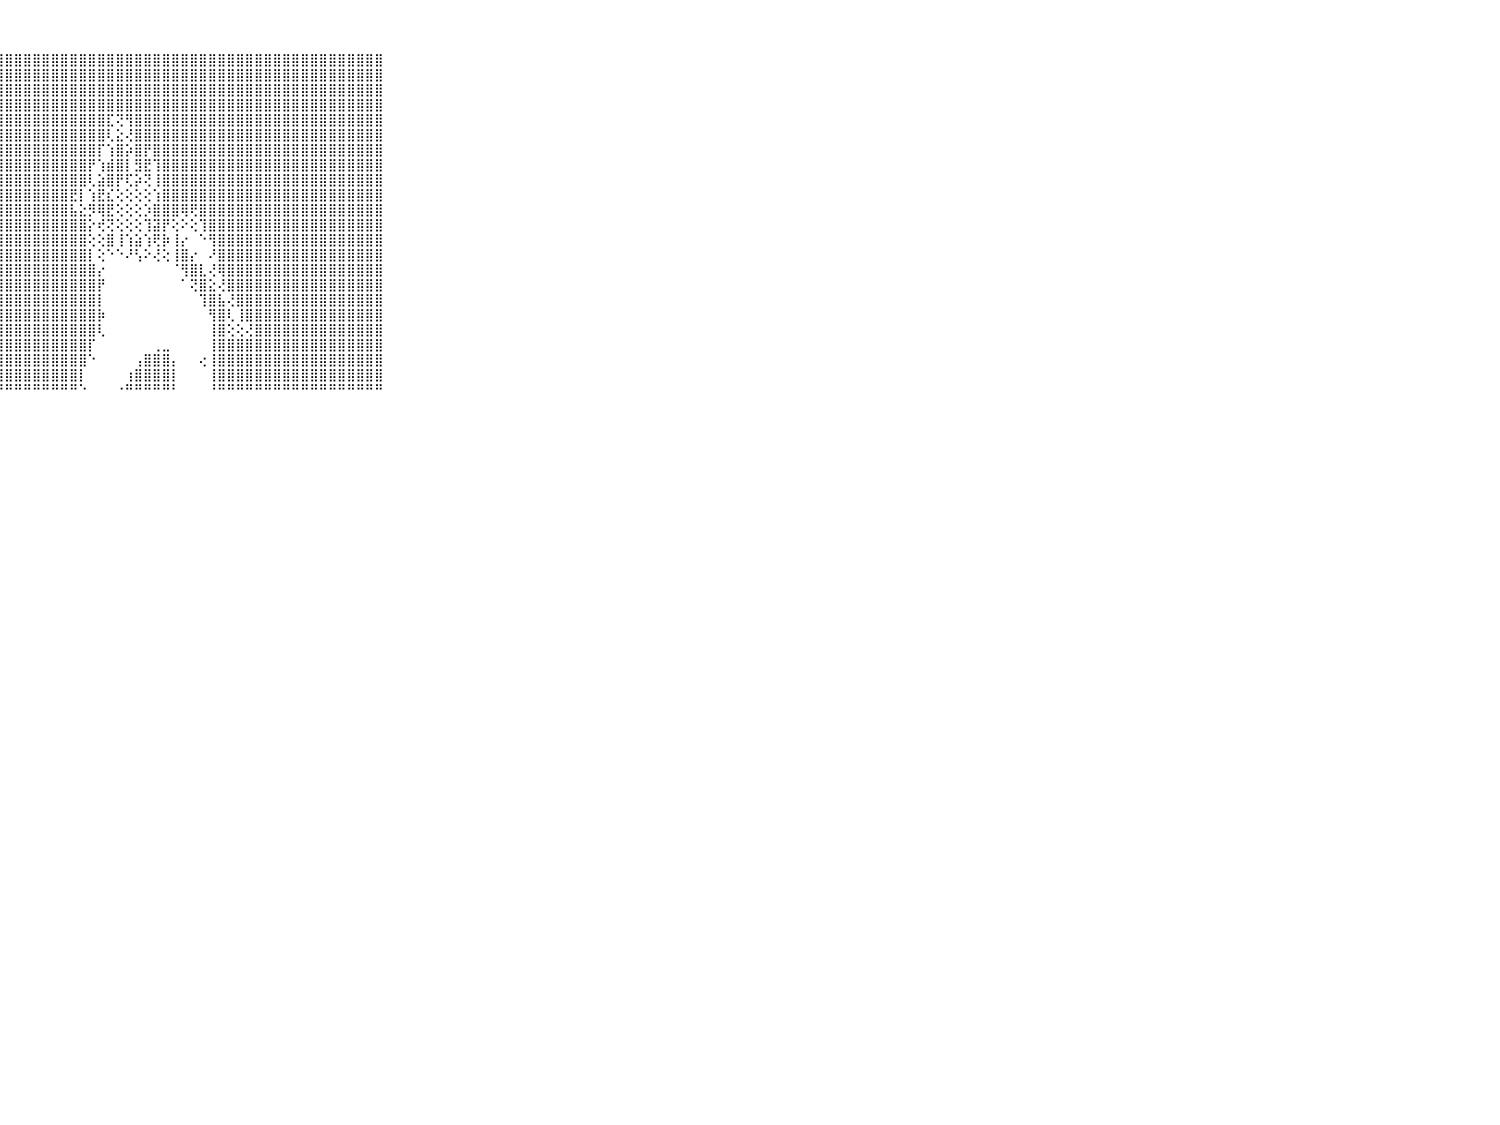

⠀⠀⠀⠀⠀⠀⠀⠀⠀⠀⠀⣿⣿⣿⣿⣿⣿⣿⣿⣿⣿⣿⣿⣿⣿⣿⣿⣿⣿⣿⣿⣿⣿⣿⣿⣿⣿⣿⣿⣿⣿⣿⣿⣿⣿⣿⣿⣿⣿⣿⣿⣿⣿⣿⣿⣿⣿⣿⣿⣿⣿⣿⣿⣿⣿⣿⣿⣿⣿⠀⠀⠀⠀⠀⠀⠀⠀⠀⠀⠀⠀
⠀⠀⠀⠀⠀⠀⠀⠀⠀⠀⠀⣿⣿⣿⣿⣿⣿⣿⣿⣿⣿⣿⣿⣿⣿⣿⣿⣿⣿⣿⣿⣿⣿⣿⣿⣿⣿⣿⣿⣿⣿⣿⣿⣿⣿⣿⣿⣿⣿⣿⣿⣿⣿⣿⣿⣿⣿⣿⣿⣿⣿⣿⣿⣿⣿⣿⣿⣿⣿⠀⠀⠀⠀⠀⠀⠀⠀⠀⠀⠀⠀
⠀⠀⠀⠀⠀⠀⠀⠀⠀⠀⠀⣿⣿⣿⣿⣿⣿⣿⣿⣿⣿⣿⣿⣿⣿⣿⣿⣿⣿⣿⣿⣿⣿⣿⣿⣿⣿⣿⣿⣿⣿⣿⣿⣿⣿⣿⣿⣿⣿⣿⣿⣿⣿⣿⣿⣿⣿⣿⣿⣿⣿⣿⣿⣿⣿⣿⣿⣿⣿⠀⠀⠀⠀⠀⠀⠀⠀⠀⠀⠀⠀
⠀⠀⠀⠀⠀⠀⠀⠀⠀⠀⠀⣿⣿⣿⣿⣿⣿⣿⣿⣿⣿⣿⣿⣿⣿⣿⣿⣿⣿⣿⣿⣿⣿⣿⣿⣿⣿⣿⣿⣿⣿⣿⣿⣿⣿⣿⣿⣿⣿⣿⣿⣿⣿⣿⣿⣿⣿⣿⣿⣿⣿⣿⣿⣿⣿⣿⣿⣿⣿⠀⠀⠀⠀⠀⠀⠀⠀⠀⠀⠀⠀
⠀⠀⠀⠀⠀⠀⠀⠀⠀⠀⠀⣿⣿⣿⣿⣿⣿⣿⣿⣿⣿⣿⣿⣿⣿⣿⣿⣿⣿⣿⣿⣿⣿⣿⣿⣿⣿⣿⣿⣏⢝⢻⣿⣿⣿⣿⣿⣿⣿⣿⣿⣿⣿⣿⣿⣿⣿⣿⣿⣿⣿⣿⣿⣿⣿⣿⣿⣿⣿⠀⠀⠀⠀⠀⠀⠀⠀⠀⠀⠀⠀
⠀⠀⠀⠀⠀⠀⠀⠀⠀⠀⠀⣿⣿⣿⣿⣿⣿⣿⣿⣿⣿⣿⣿⣿⣿⣿⣿⣿⣿⣿⣿⣿⣿⣿⣿⣿⣿⣿⣿⢇⣕⢜⣿⣿⣿⣿⣿⣿⣿⣿⣿⣿⣿⣿⣿⣿⣿⣿⣿⣿⣿⣿⣿⣿⣿⣿⣿⣿⣿⠀⠀⠀⠀⠀⠀⠀⠀⠀⠀⠀⠀
⠀⠀⠀⠀⠀⠀⠀⠀⠀⠀⠀⣿⣿⣿⣿⣿⣿⣿⣿⣿⣿⣿⣿⣿⣿⣿⣿⣿⣿⣿⣿⣿⣿⣿⣿⣿⣿⣿⡏⢱⣿⡵⣿⡟⣿⣿⣿⣿⣿⣿⣿⣿⣿⣿⣿⣿⣿⣿⣿⣿⣿⣿⣿⣿⣿⣿⣿⣿⣿⠀⠀⠀⠀⠀⠀⠀⠀⠀⠀⠀⠀
⠀⠀⠀⠀⠀⠀⠀⠀⠀⠀⠀⣿⣿⣿⣿⣿⣿⣿⣿⣿⣿⣿⣿⣿⣿⣿⣿⣿⣿⣿⣿⣿⣿⣿⣿⣿⣿⡟⢱⣾⣿⡇⣻⣟⢹⣿⣿⣿⣿⣿⣿⣿⣿⣿⣿⣿⣿⣿⣿⣿⣿⣿⣿⣿⣿⣿⣿⣿⣿⠀⠀⠀⠀⠀⠀⠀⠀⠀⠀⠀⠀
⠀⠀⠀⠀⠀⠀⠀⠀⠀⠀⠀⣿⣿⣿⣿⣿⣿⣿⣿⣿⣿⣿⣿⣿⣿⣿⣿⣿⣿⣿⣿⣿⣿⣿⣿⣿⣿⢇⣵⣿⡟⢏⡵⢝⢸⣿⣿⣿⣿⣿⣿⣿⣿⣿⣿⣿⣿⣿⣿⣿⣿⣿⣿⣿⣿⣿⣿⣿⣿⠀⠀⠀⠀⠀⠀⠀⠀⠀⠀⠀⠀
⠀⠀⠀⠀⠀⠀⠀⠀⠀⠀⠀⣿⣿⣿⣿⣿⣿⣿⣿⣿⣿⣿⣿⣿⣿⣿⣿⣿⣿⣿⣿⣿⣿⣿⣿⣟⡇⢱⣟⣎⢕⢕⢕⢕⢱⣿⣿⣿⣿⣿⣿⣿⣿⣿⣿⣿⣿⣿⣿⣿⣿⣿⣿⣿⣿⣿⣿⣿⣿⠀⠀⠀⠀⠀⠀⠀⠀⠀⠀⠀⠀
⠀⠀⠀⠀⠀⠀⠀⠀⠀⠀⠀⣿⣿⣿⣿⣿⣿⣿⣿⣿⣿⣿⣿⣿⣿⣿⣿⣿⣿⣿⣿⣿⣿⣿⣿⣧⣕⡻⢿⣟⢕⢕⢕⡱⣿⣿⣿⢿⢟⣿⣿⣿⣿⣿⣿⣿⣿⣿⣿⣿⣿⣿⣿⣿⣿⣿⣿⣿⣿⠀⠀⠀⠀⠀⠀⠀⠀⠀⠀⠀⠀
⠀⠀⠀⠀⠀⠀⠀⠀⠀⠀⠀⣿⣿⣿⣿⣿⣿⣿⣿⣿⣿⣿⣿⣿⣿⣿⣿⣿⣿⣿⣿⣿⣿⣿⣿⣿⣿⡕⢞⢝⢕⢕⢕⢹⣽⡟⢕⠕⢕⢹⣿⣿⣿⣿⣿⣿⣿⣿⣿⣿⣿⣿⣿⣿⣿⣿⣿⣿⣿⠀⠀⠀⠀⠀⠀⠀⠀⠀⠀⠀⠀
⠀⠀⠀⠀⠀⠀⠀⠀⠀⠀⠀⣿⣿⣿⣿⣿⣿⣿⣿⣿⣿⣿⣿⣿⣿⣿⣿⣿⣿⣿⣿⣿⣿⣿⣿⣿⣿⢕⢕⣿⢸⢱⣵⢱⢟⡷⢸⡔⠀⠑⢻⣿⣿⣿⣿⣿⣿⣿⣿⣿⣿⣿⣿⣿⣿⣿⣿⣿⣿⠀⠀⠀⠀⠀⠀⠀⠀⠀⠀⠀⠀
⠀⠀⠀⠀⠀⠀⠀⠀⠀⠀⠀⣿⣿⣿⣿⣿⣿⣿⣿⣿⣿⣿⣿⣿⣿⣿⣿⣿⣿⣿⣿⣿⣿⣿⣿⣿⣿⡇⢕⠑⠑⠜⢣⠕⢜⢕⢸⣿⡔⠀⠜⣿⣿⣿⣿⣿⣿⣿⣿⣿⣿⣿⣿⣿⣿⣿⣿⣿⣿⠀⠀⠀⠀⠀⠀⠀⠀⠀⠀⠀⠀
⠀⠀⠀⠀⠀⠀⠀⠀⠀⠀⠀⣿⣿⣿⣿⣿⣿⣿⣿⣿⣿⣿⣿⣿⣿⣿⣿⣿⣿⣿⣿⣿⣿⣿⣿⣿⣿⣿⡔⠀⠀⠀⠀⠀⠀⠀⠈⢻⣿⣇⢜⢿⣿⣿⣿⣿⣿⣿⣿⣿⣿⣿⣿⣿⣿⣿⣿⣿⣿⠀⠀⠀⠀⠀⠀⠀⠀⠀⠀⠀⠀
⠀⠀⠀⠀⠀⠀⠀⠀⠀⠀⠀⣿⣿⣿⣿⣿⣿⣿⣿⣿⣿⣿⣿⣿⣿⣿⣿⣿⣿⣿⣿⣿⣿⣿⣿⣿⣿⣿⡟⠀⠀⠀⠀⠀⠀⠀⠀⠁⢝⣿⣕⢜⣿⣿⣿⣿⣿⣿⣿⣿⣿⣿⣿⣿⣿⣿⣿⣿⣿⠀⠀⠀⠀⠀⠀⠀⠀⠀⠀⠀⠀
⠀⠀⠀⠀⠀⠀⠀⠀⠀⠀⠀⣿⣿⣿⣿⣿⣿⣿⣿⣿⣿⣿⣿⣿⣿⣿⣿⣿⣿⣿⣿⣿⣿⣿⣿⣿⣿⣿⡇⠀⠀⠀⠀⠀⠀⠀⠀⠀⠀⢹⣿⣧⢜⣿⣿⣿⣿⣿⣿⣿⣿⣿⣿⣿⣿⣿⣿⣿⣿⠀⠀⠀⠀⠀⠀⠀⠀⠀⠀⠀⠀
⠀⠀⠀⠀⠀⠀⠀⠀⠀⠀⠀⣿⣿⣿⣿⣿⣿⣿⣿⣿⣿⣿⣿⣿⣿⣿⣿⣿⣿⣿⣿⣿⣿⣿⣿⣿⣿⣿⡷⠀⠀⠀⠀⠀⠀⠀⠀⠀⠀⠀⢻⣿⢇⢸⣿⣿⣿⣿⣿⣿⣿⣿⣿⣿⣿⣿⣿⣿⣿⠀⠀⠀⠀⠀⠀⠀⠀⠀⠀⠀⠀
⠀⠀⠀⠀⠀⠀⠀⠀⠀⠀⠀⣿⣿⣿⣿⣿⣿⣿⣿⣿⣿⣿⣿⣿⣿⣿⣿⣿⣿⣿⣿⣿⣿⣿⣿⣿⣿⣿⢇⠀⠀⠀⠀⠀⠀⠀⠀⠀⠀⠀⢸⣿⢕⢕⢜⣿⣿⣿⣿⣿⣿⣿⣿⣿⣿⣿⣿⣿⣿⠀⠀⠀⠀⠀⠀⠀⠀⠀⠀⠀⠀
⠀⠀⠀⠀⠀⠀⠀⠀⠀⠀⠀⣿⣿⣿⣿⣿⣿⣿⣿⣿⣿⣿⣿⣿⣿⣿⣿⣿⣿⣿⣿⣿⣿⣿⣿⣿⣿⡏⠀⠀⠀⠀⠀⠀⢀⣀⠀⠀⠀⠀⢸⣿⣿⣿⣿⣿⣿⣿⣿⣿⣿⣿⣿⣿⣿⣿⣿⣿⣿⠀⠀⠀⠀⠀⠀⠀⠀⠀⠀⠀⠀
⠀⠀⠀⠀⠀⠀⠀⠀⠀⠀⠀⣿⣿⣿⣿⣿⣿⣿⣿⣿⣿⣿⣿⣿⣿⣿⣿⣿⣿⣿⣿⣿⣿⣿⣿⣿⣿⠑⠀⠀⠀⠀⢠⣿⣿⣿⡄⠀⠀⢔⢸⣿⣿⣿⣿⣿⣿⣿⣿⣿⣿⣿⣿⣿⣿⣿⣿⣿⣿⠀⠀⠀⠀⠀⠀⠀⠀⠀⠀⠀⠀
⠀⠀⠀⠀⠀⠀⠀⠀⠀⠀⠀⣿⣿⣿⣿⣿⣿⣿⣿⣿⣿⣿⣿⣿⣿⣿⣿⣿⣿⣿⣿⣿⣿⣿⣿⣿⡇⠀⠀⠀⠀⢰⣿⣿⣿⣿⡇⠀⠀⠀⢸⣿⣿⣿⣿⣿⣿⣿⣿⣿⣿⣿⣿⣿⣿⣿⣿⣿⣿⠀⠀⠀⠀⠀⠀⠀⠀⠀⠀⠀⠀
⠀⠀⠀⠀⠀⠀⠀⠀⠀⠀⠀⠛⠛⠛⠛⠛⠛⠛⠛⠛⠛⠛⠛⠛⠛⠛⠛⠛⠛⠛⠛⠛⠛⠛⠛⠛⠑⠀⠀⠀⠐⠛⠛⠛⠛⠛⠃⠀⠀⠀⠘⠛⠛⠛⠛⠛⠛⠛⠛⠛⠛⠛⠛⠛⠛⠛⠛⠛⠛⠀⠀⠀⠀⠀⠀⠀⠀⠀⠀⠀⠀